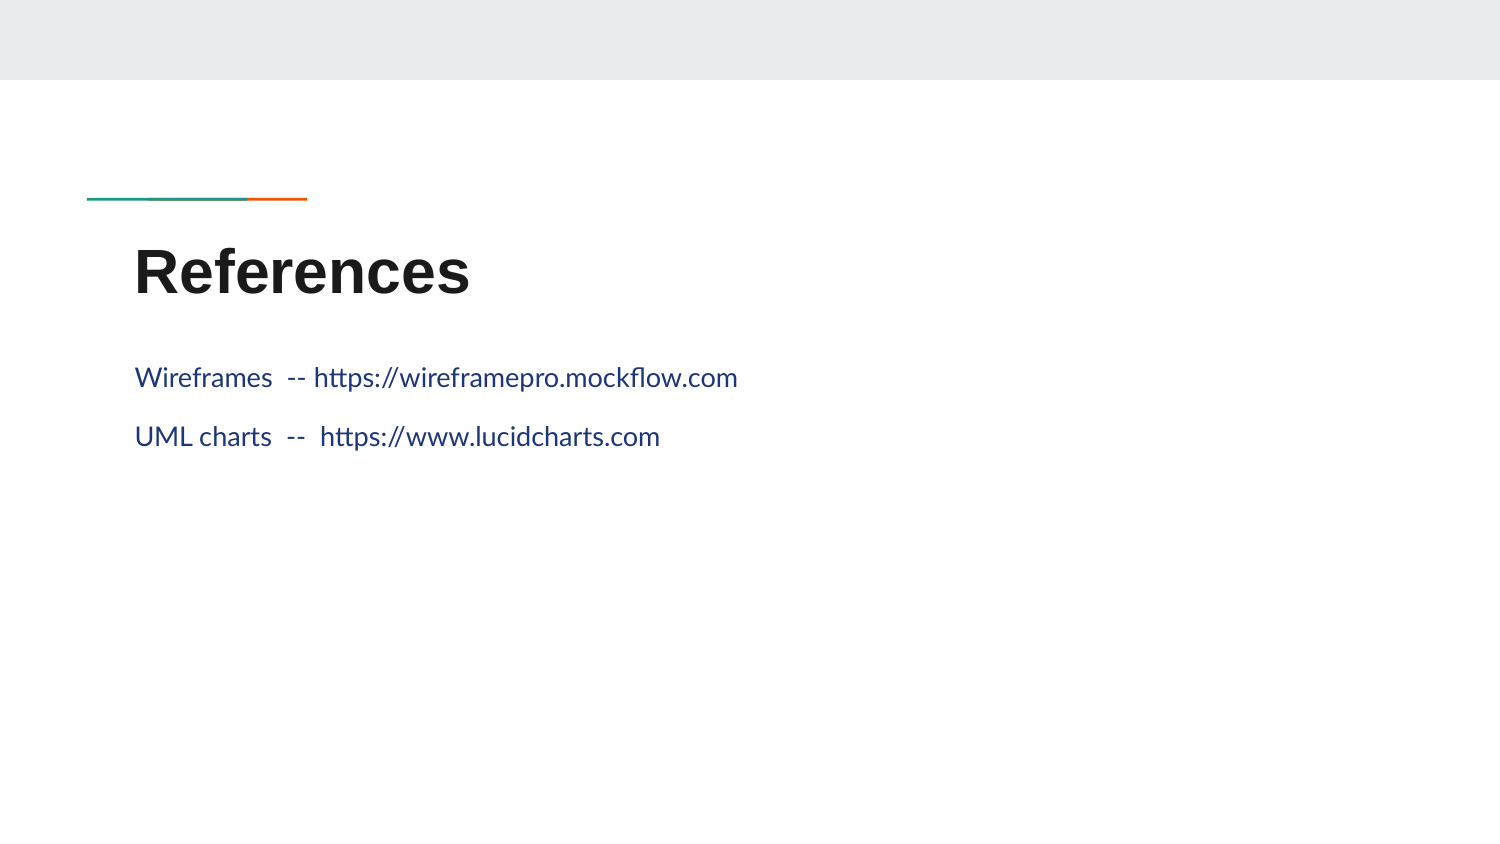

# References
Wireframes  -- https://wireframepro.mockflow.com
UML charts  --  https://www.lucidcharts.com